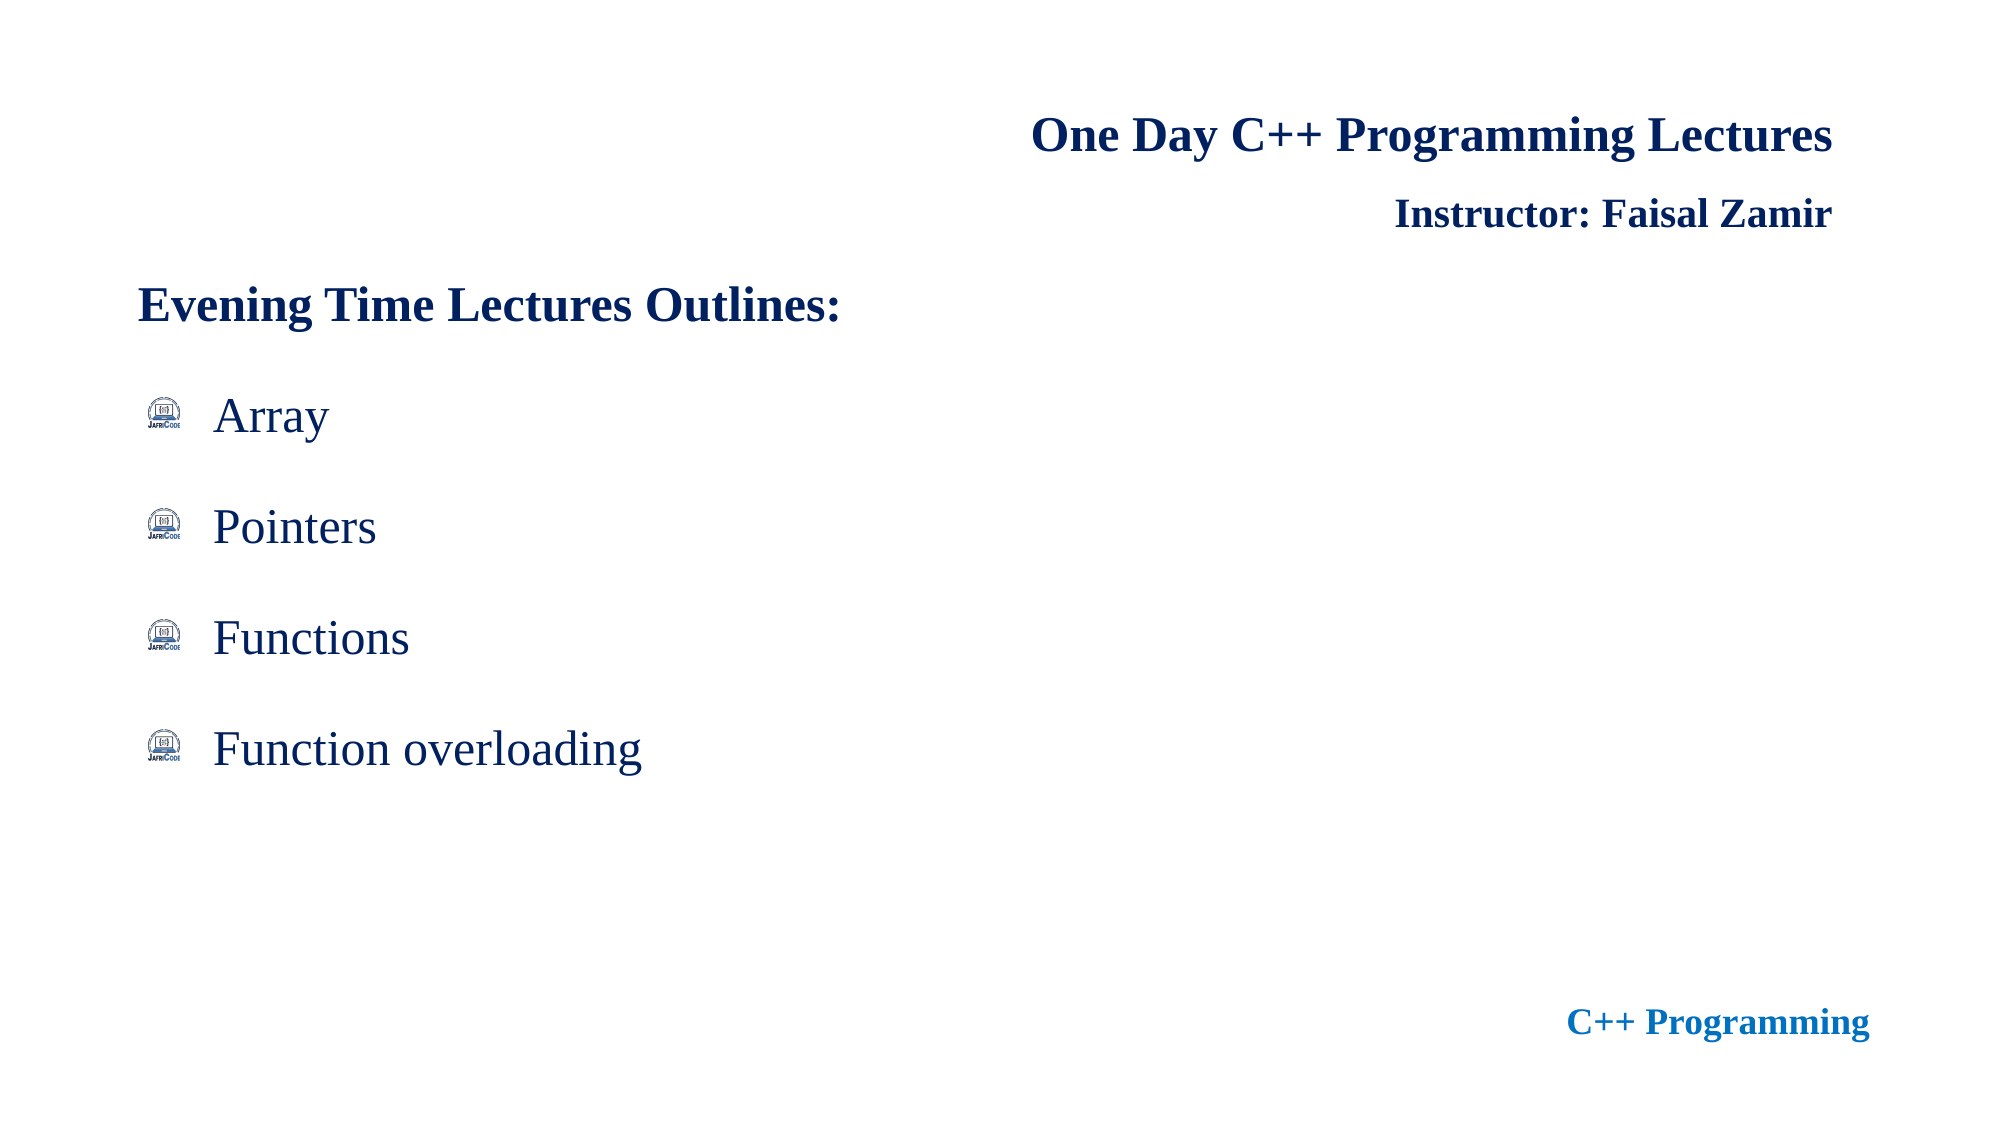

One Day C++ Programming Lectures
Instructor: Faisal Zamir
Evening Time Lectures Outlines:
Array
Pointers
Functions
Function overloading
C++ Programming